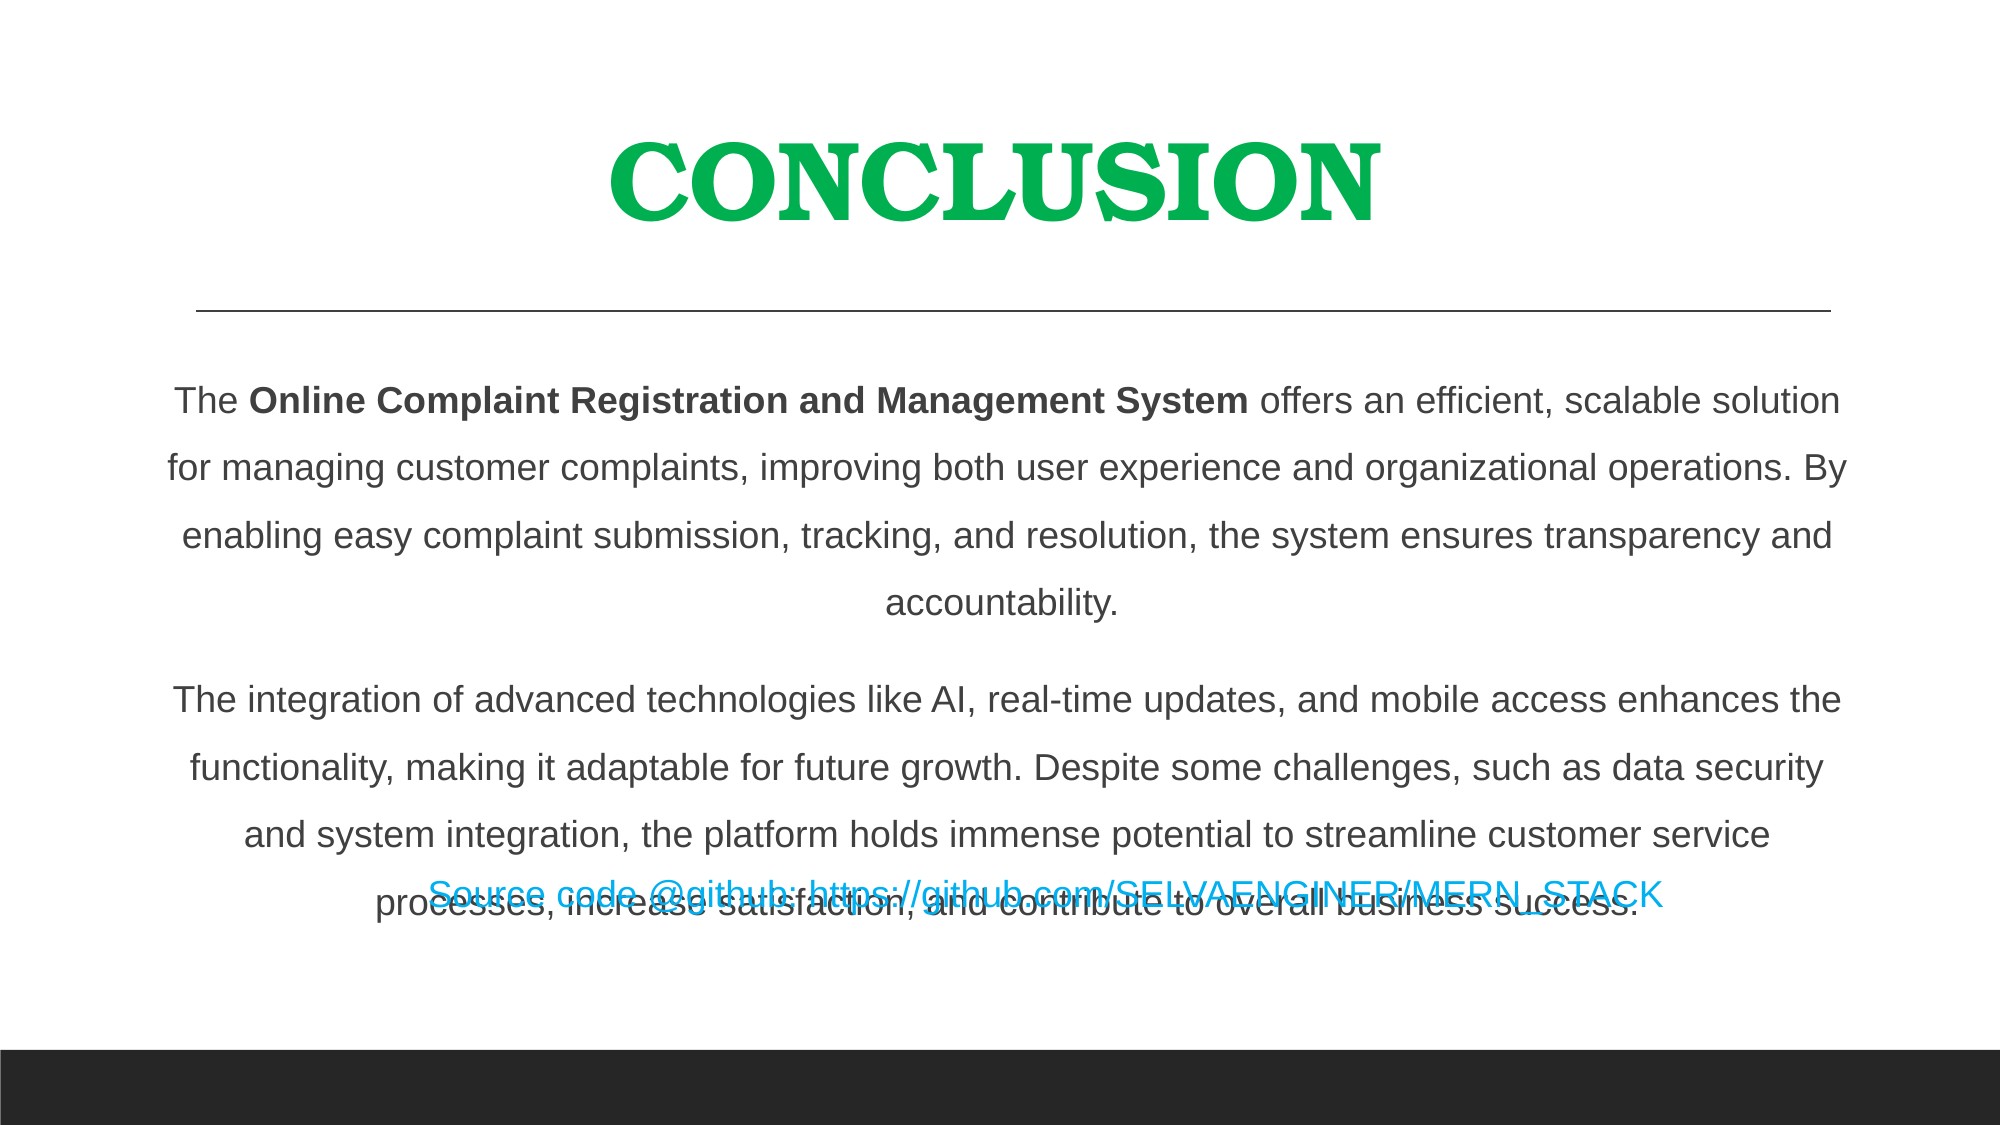

# CONCLUSION
The Online Complaint Registration and Management System offers an efficient, scalable solution for managing customer complaints, improving both user experience and organizational operations. By enabling easy complaint submission, tracking, and resolution, the system ensures transparency and accountability.
The integration of advanced technologies like AI, real-time updates, and mobile access enhances the functionality, making it adaptable for future growth. Despite some challenges, such as data security and system integration, the platform holds immense potential to streamline customer service processes, increase satisfaction, and contribute to overall business success.
Source code @github: https://github.com/SELVAENGINER/MERN_STACK